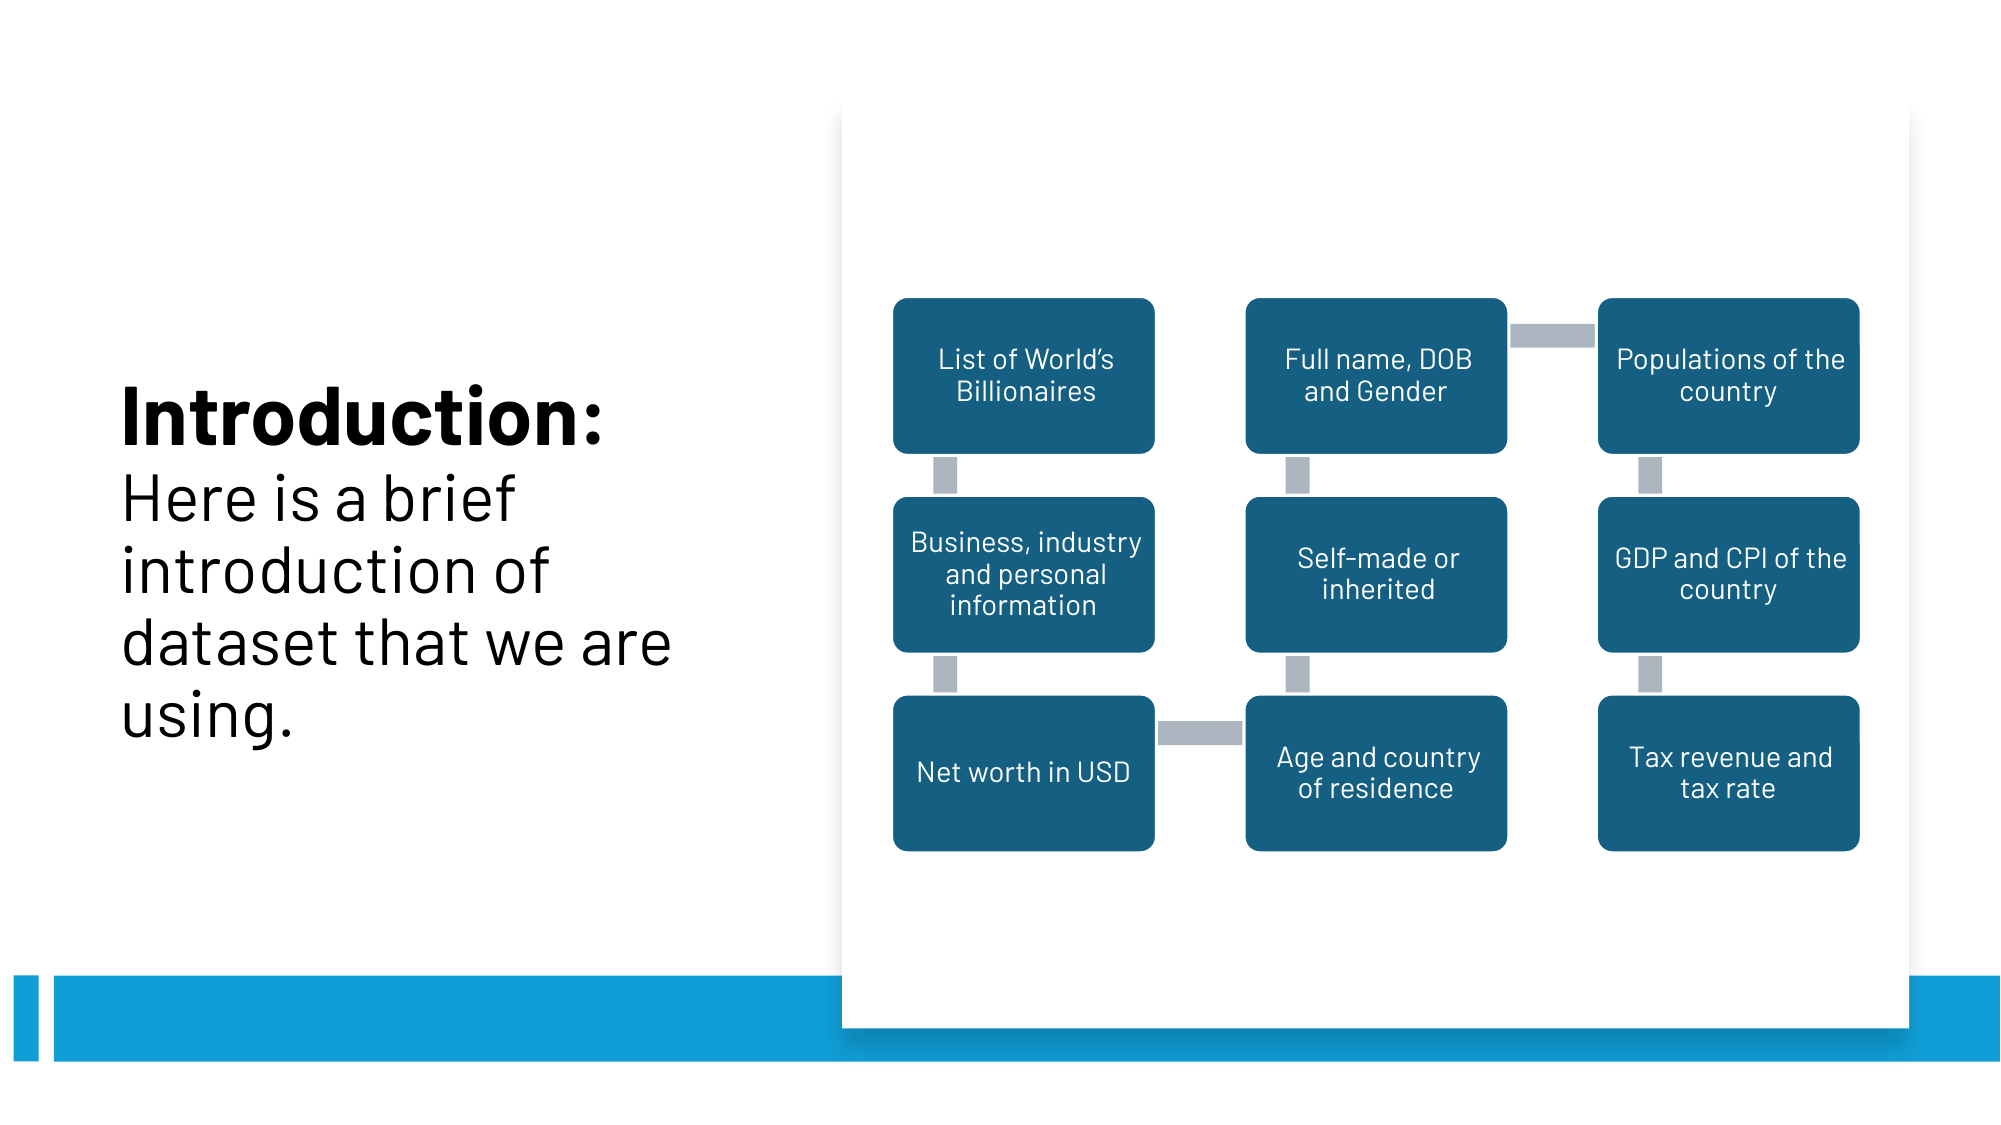

List of World’s Billionaires
Business, industry and personal information
Net worth in USD
Age and country of residence
Self-made or inherited
Full name, DOB and Gender
Populations of the country
GDP and CPI of the country
Tax revenue and tax rate
# Introduction: Here is a brief introduction of dataset that we are using.